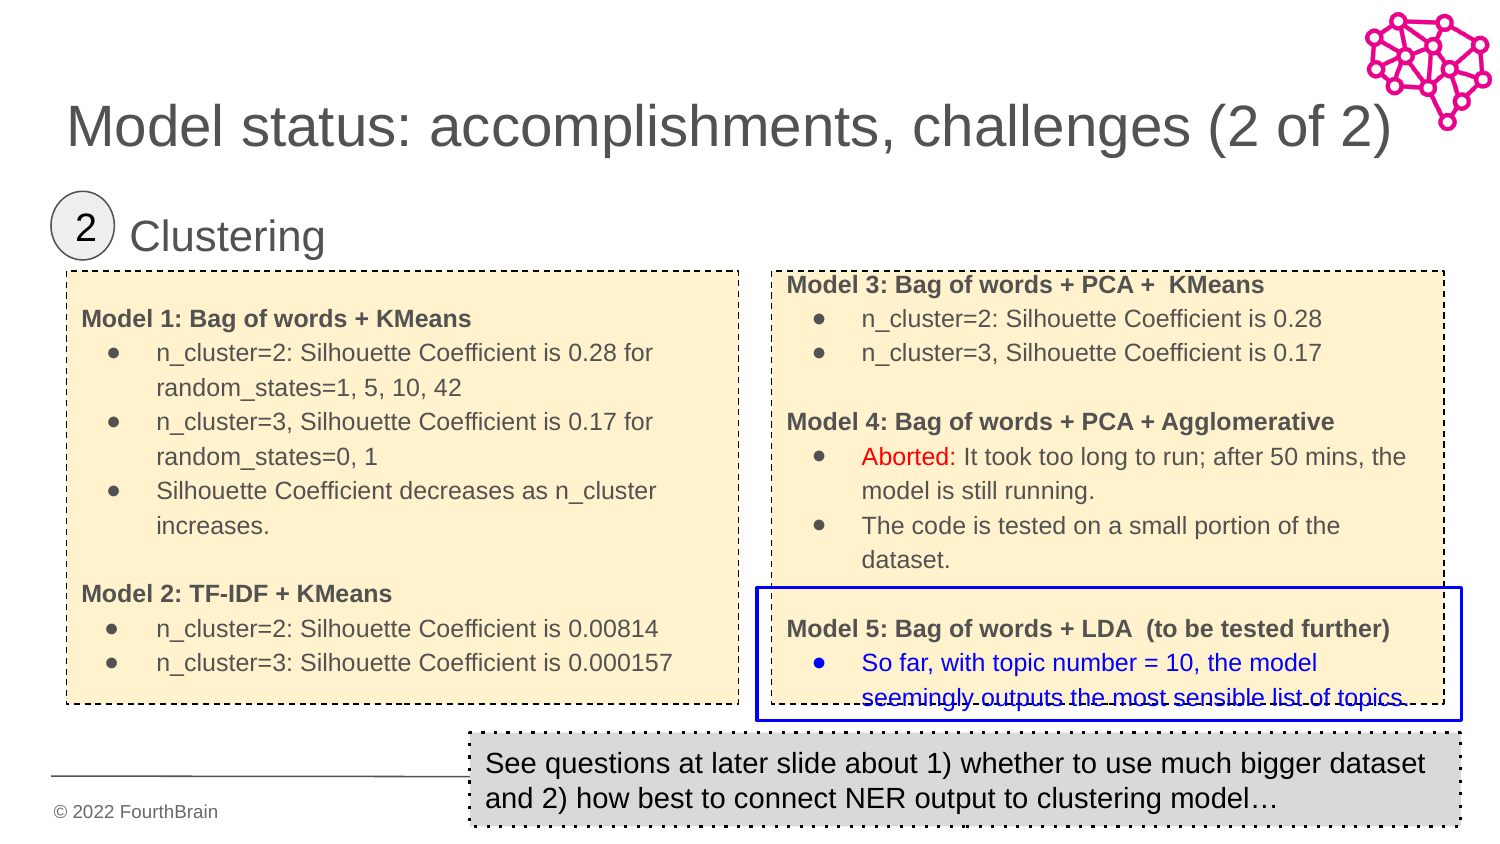

# Model status: accomplishments, challenges (2 of 2)
Clustering
2
Model 1: Bag of words + KMeans
n_cluster=2: Silhouette Coefficient is 0.28 for random_states=1, 5, 10, 42
n_cluster=3, Silhouette Coefficient is 0.17 for random_states=0, 1
Silhouette Coefficient decreases as n_cluster increases.

Model 2: TF-IDF + KMeans
n_cluster=2: Silhouette Coefficient is 0.00814
n_cluster=3: Silhouette Coefficient is 0.000157
Model 3: Bag of words + PCA +  KMeans
n_cluster=2: Silhouette Coefficient is 0.28
n_cluster=3, Silhouette Coefficient is 0.17

Model 4: Bag of words + PCA + Agglomerative
Aborted: It took too long to run; after 50 mins, the model is still running.
The code is tested on a small portion of the dataset.

Model 5: Bag of words + LDA  (to be tested further)
So far, with topic number = 10, the model seemingly outputs the most sensible list of topics.

See questions at later slide about 1) whether to use much bigger dataset and 2) how best to connect NER output to clustering model…